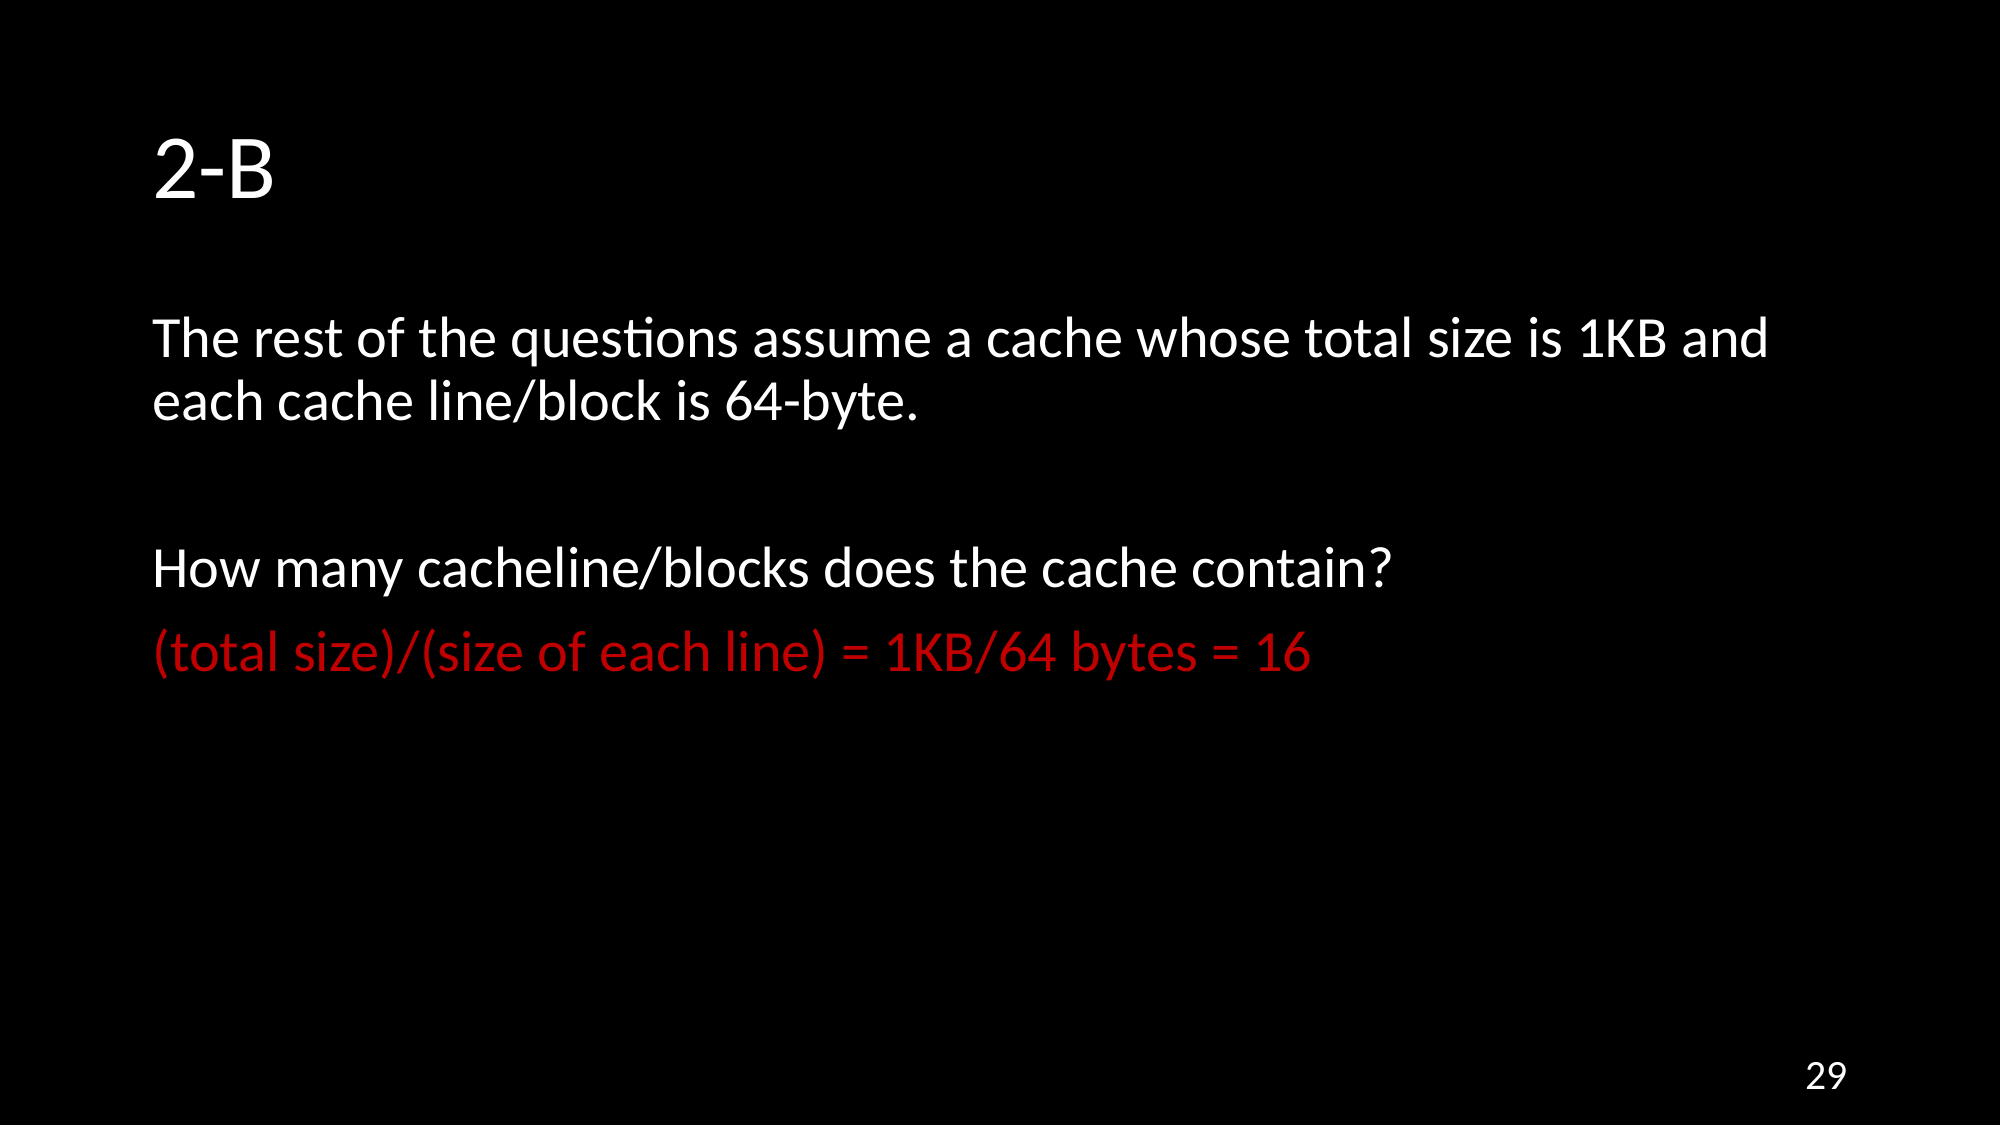

# 2-B
The rest of the questions assume a cache whose total size is 1KB and each cache line/block is 64-byte.

How many cacheline/blocks does the cache contain?
(total size)/(size of each line) = 1KB/64 bytes = 16

00
29